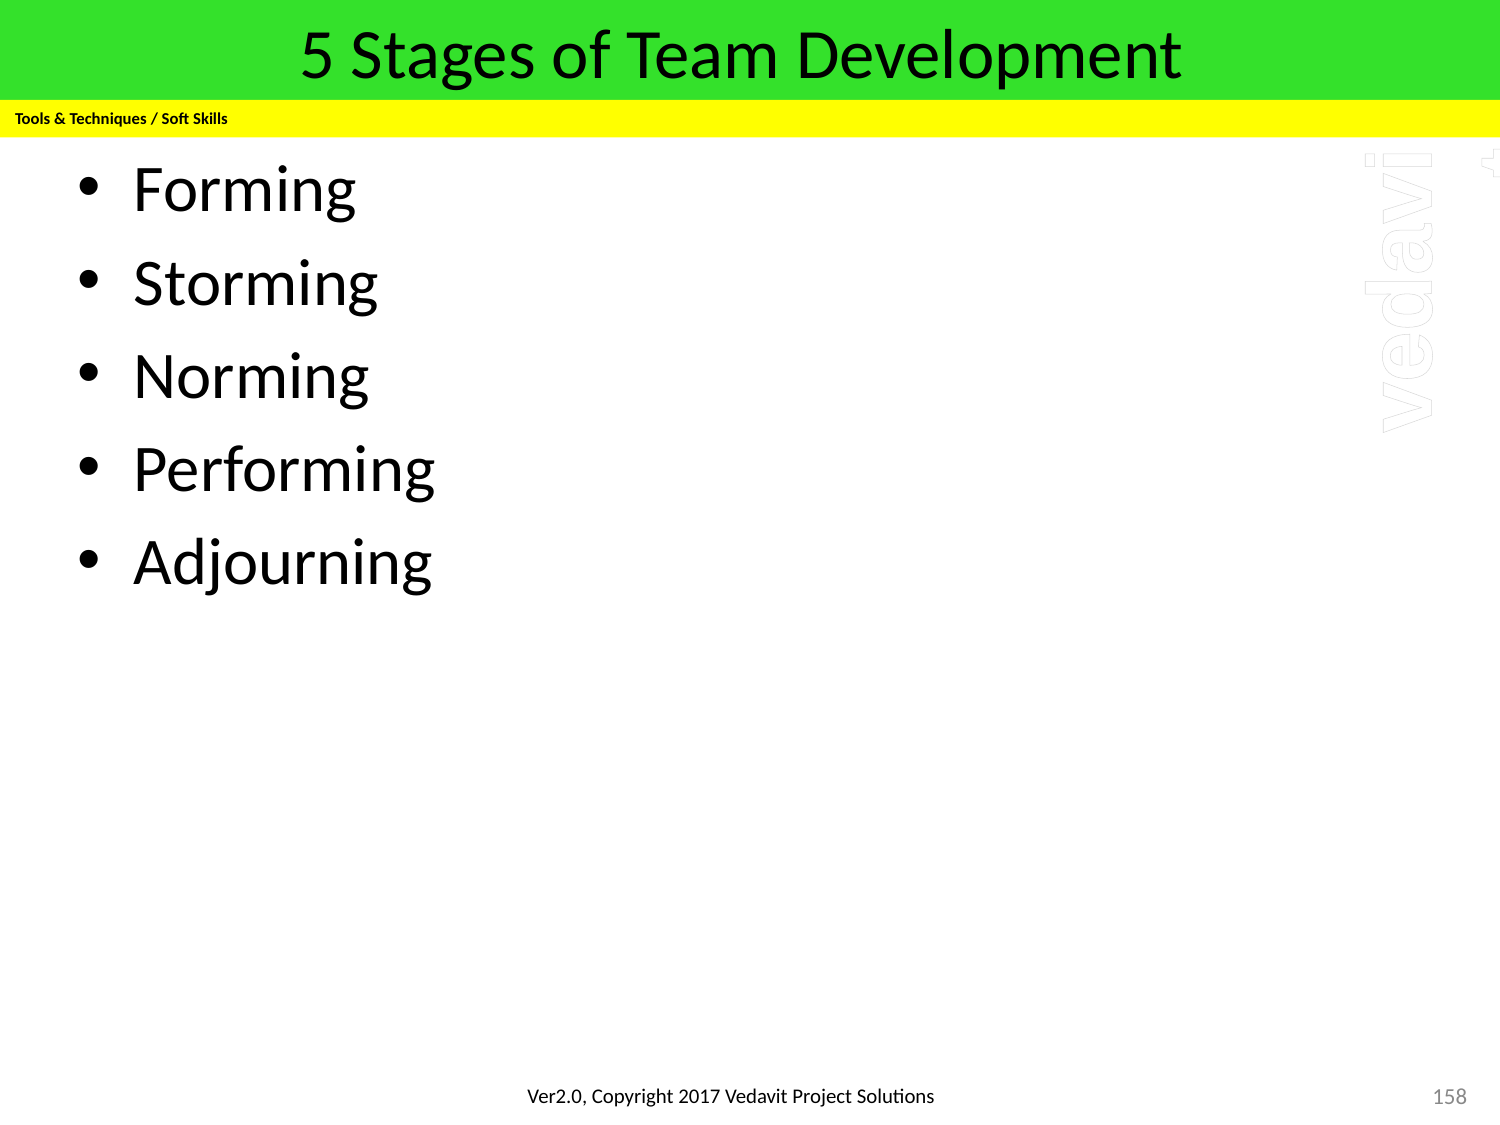

# 5 Stages of Team Development
Tools & Techniques / Soft Skills

Forming
Storming
Norming
Performing
Adjourning
158